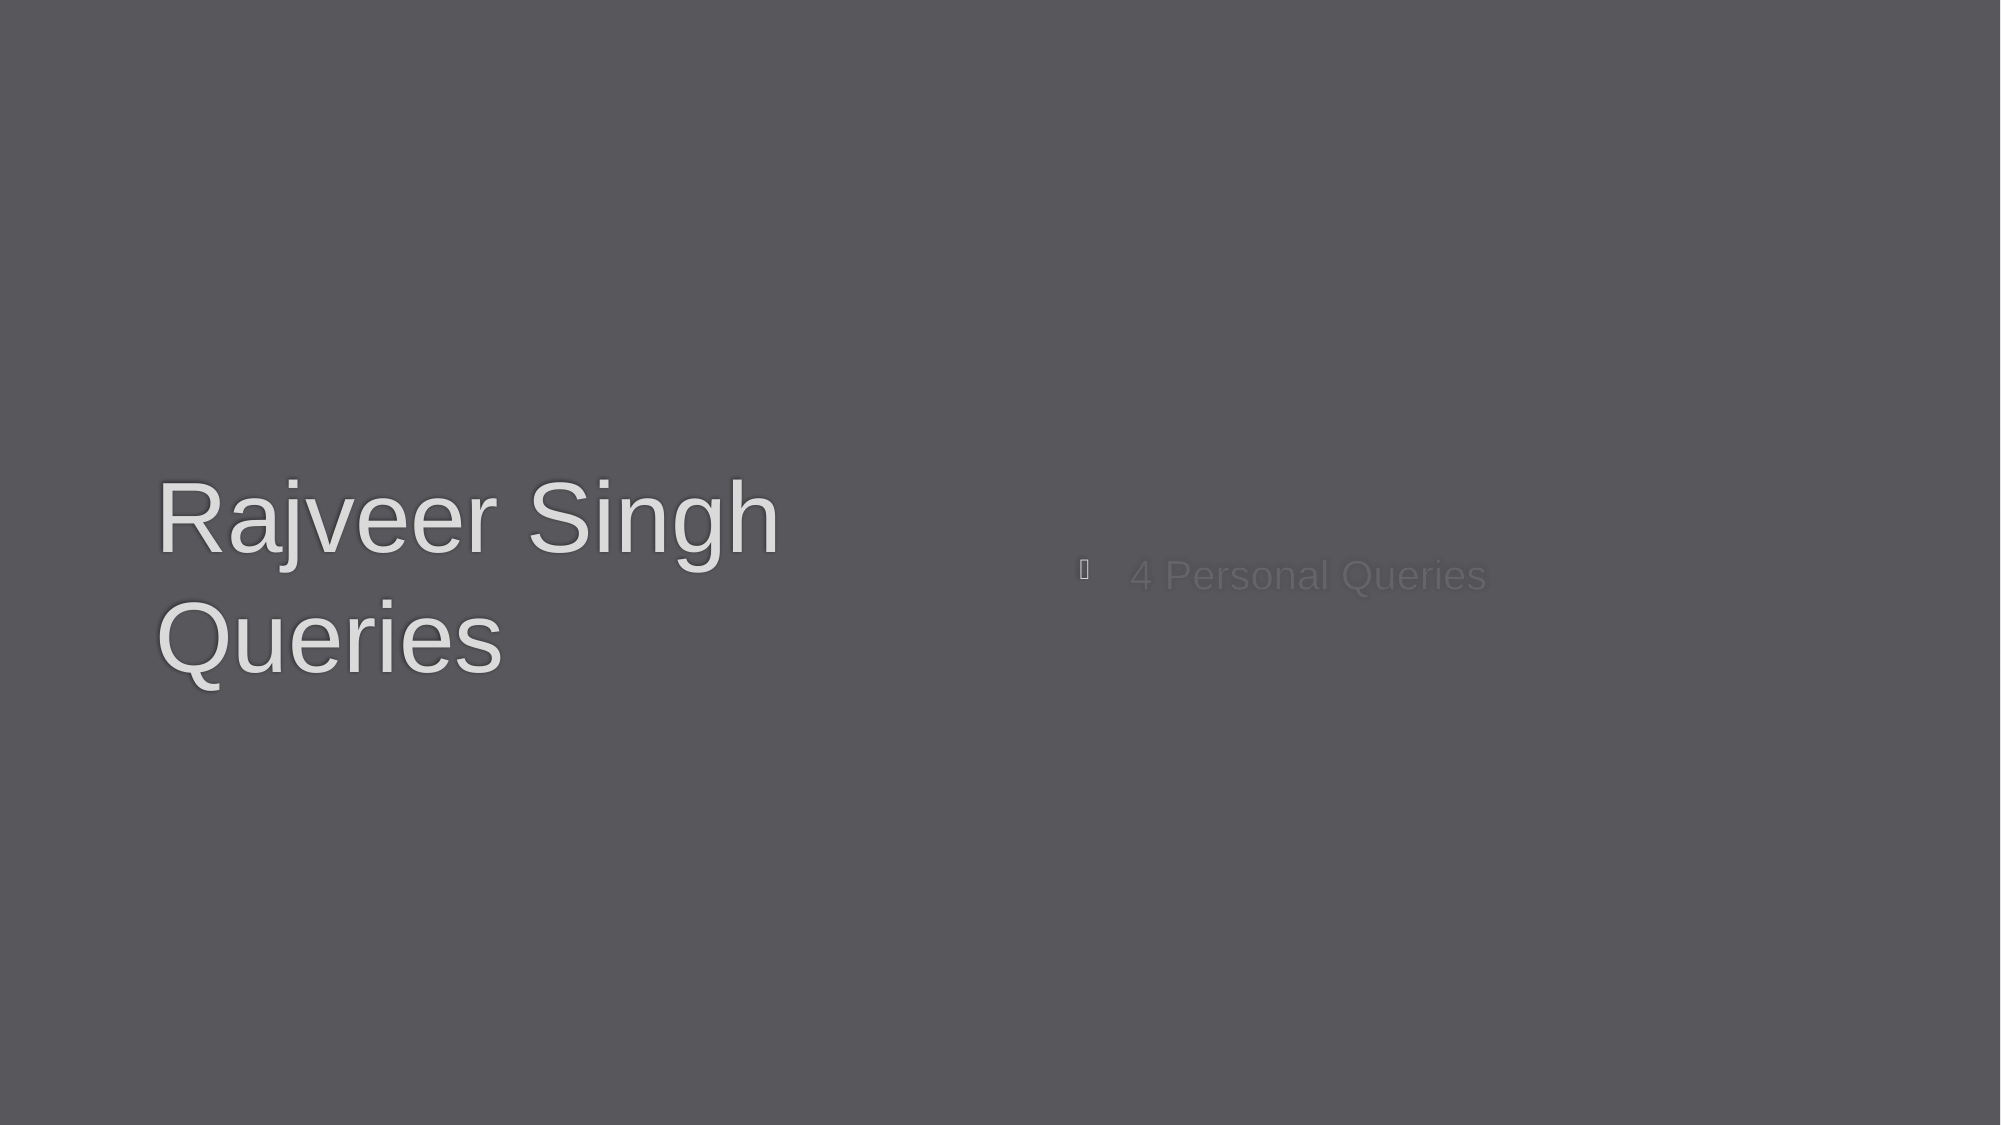

# Rajveer Singh Queries
4 Personal Queries